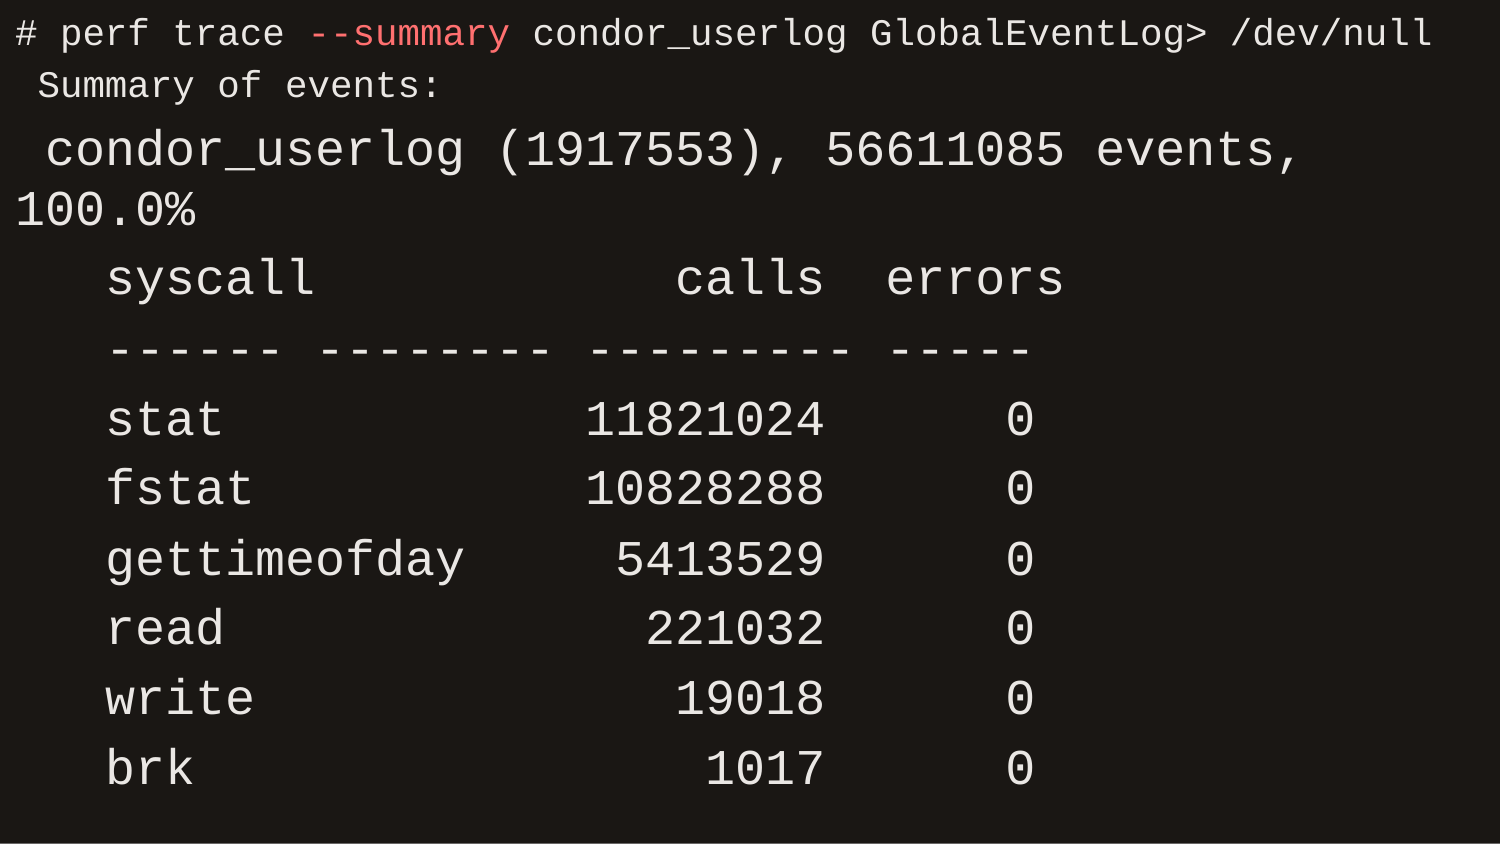

# perf trace --summary condor_userlog GlobalEventLog> /dev/null
 Summary of events:
 condor_userlog (1917553), 56611085 events, 100.0%
   syscall            calls  errors
   ------ -------- --------- -----
   stat            11821024      0
   fstat           10828288      0
   gettimeofday     5413529      0
   read              221032      0
   write              19018      0
   brk                 1017      0